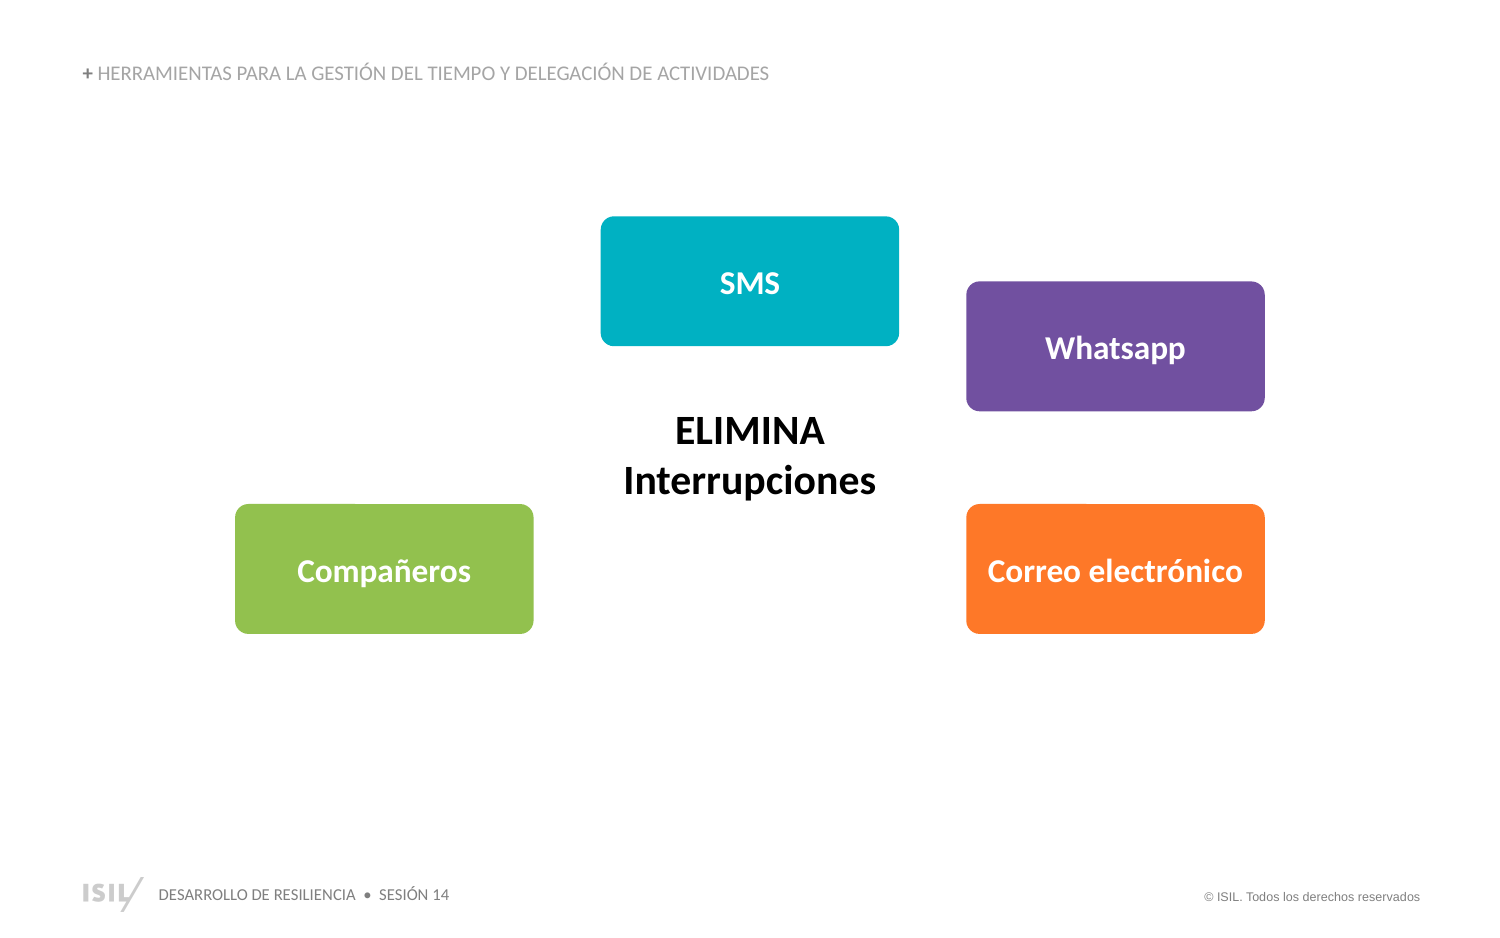

+ HERRAMIENTAS PARA LA GESTIÓN DEL TIEMPO Y DELEGACIÓN DE ACTIVIDADES
SMS
Whatsapp
ELIMINA Interrupciones
Compañeros
Correo electrónico